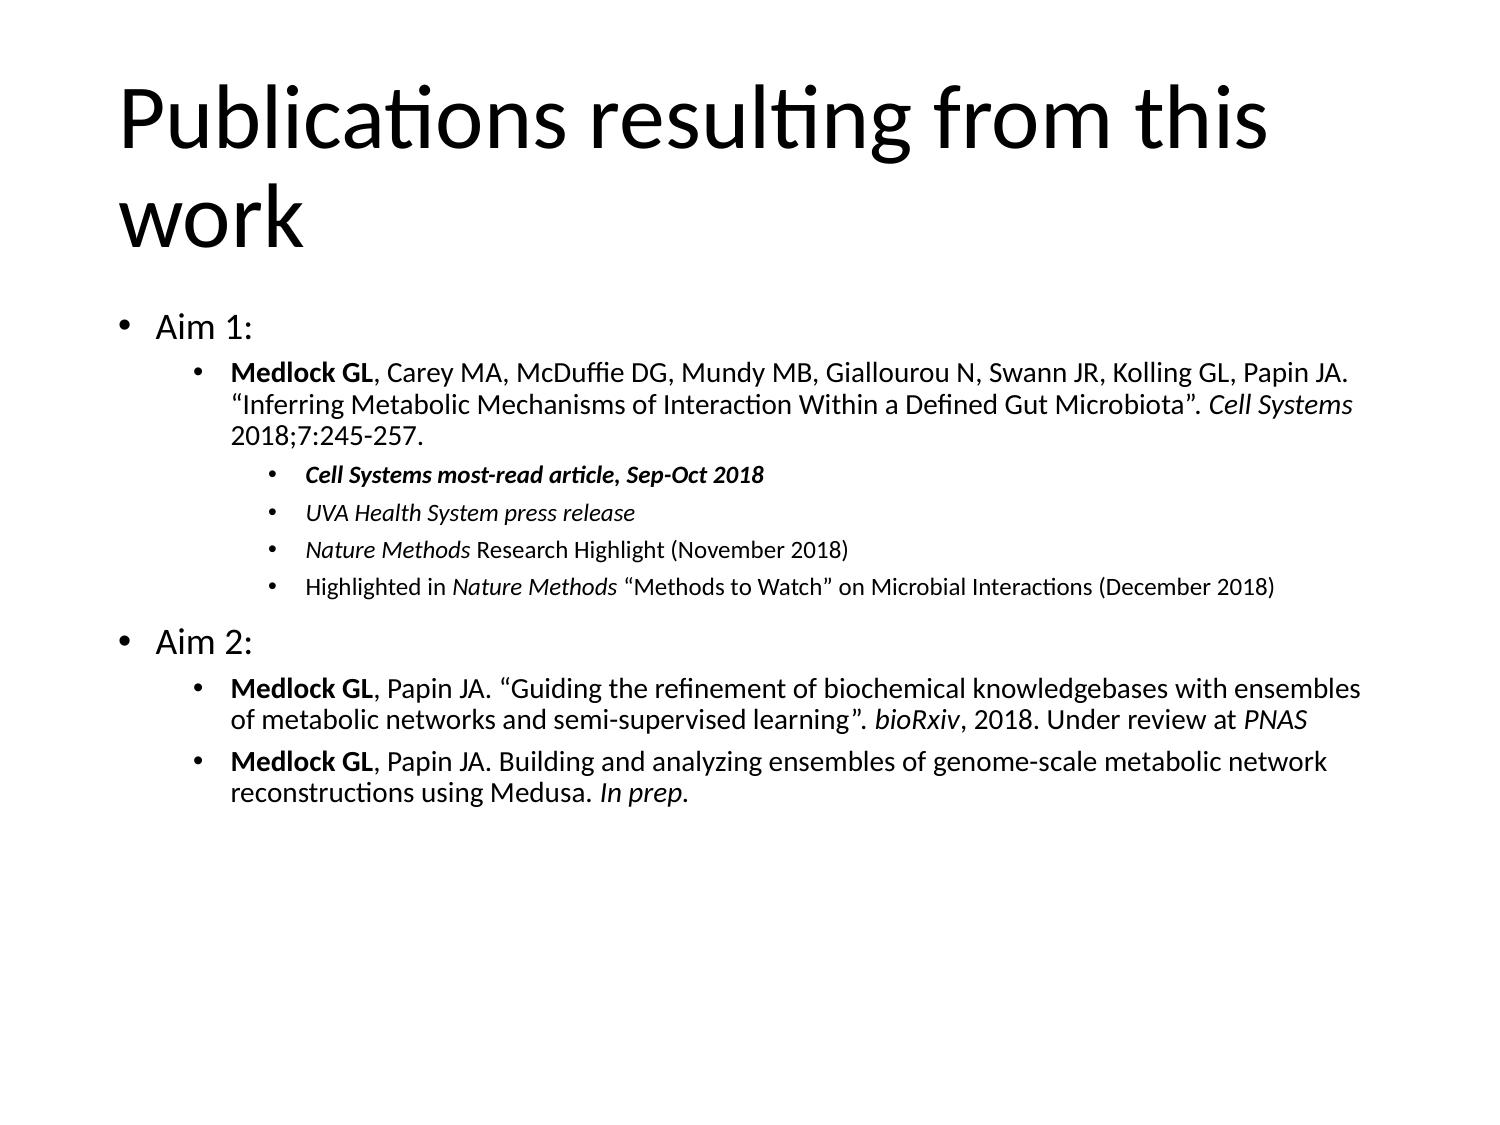

# Publications resulting from this work
Aim 1:
Medlock GL, Carey MA, McDuffie DG, Mundy MB, Giallourou N, Swann JR, Kolling GL, Papin JA. “Inferring Metabolic Mechanisms of Interaction Within a Defined Gut Microbiota”. Cell Systems 2018;7:245-257.
Cell Systems most-read article, Sep-Oct 2018
UVA Health System press release
Nature Methods Research Highlight (November 2018)
Highlighted in Nature Methods “Methods to Watch” on Microbial Interactions (December 2018)
Aim 2:
Medlock GL, Papin JA. “Guiding the refinement of biochemical knowledgebases with ensembles of metabolic networks and semi-supervised learning”. bioRxiv, 2018. Under review at PNAS
Medlock GL, Papin JA. Building and analyzing ensembles of genome-scale metabolic network reconstructions using Medusa. In prep.